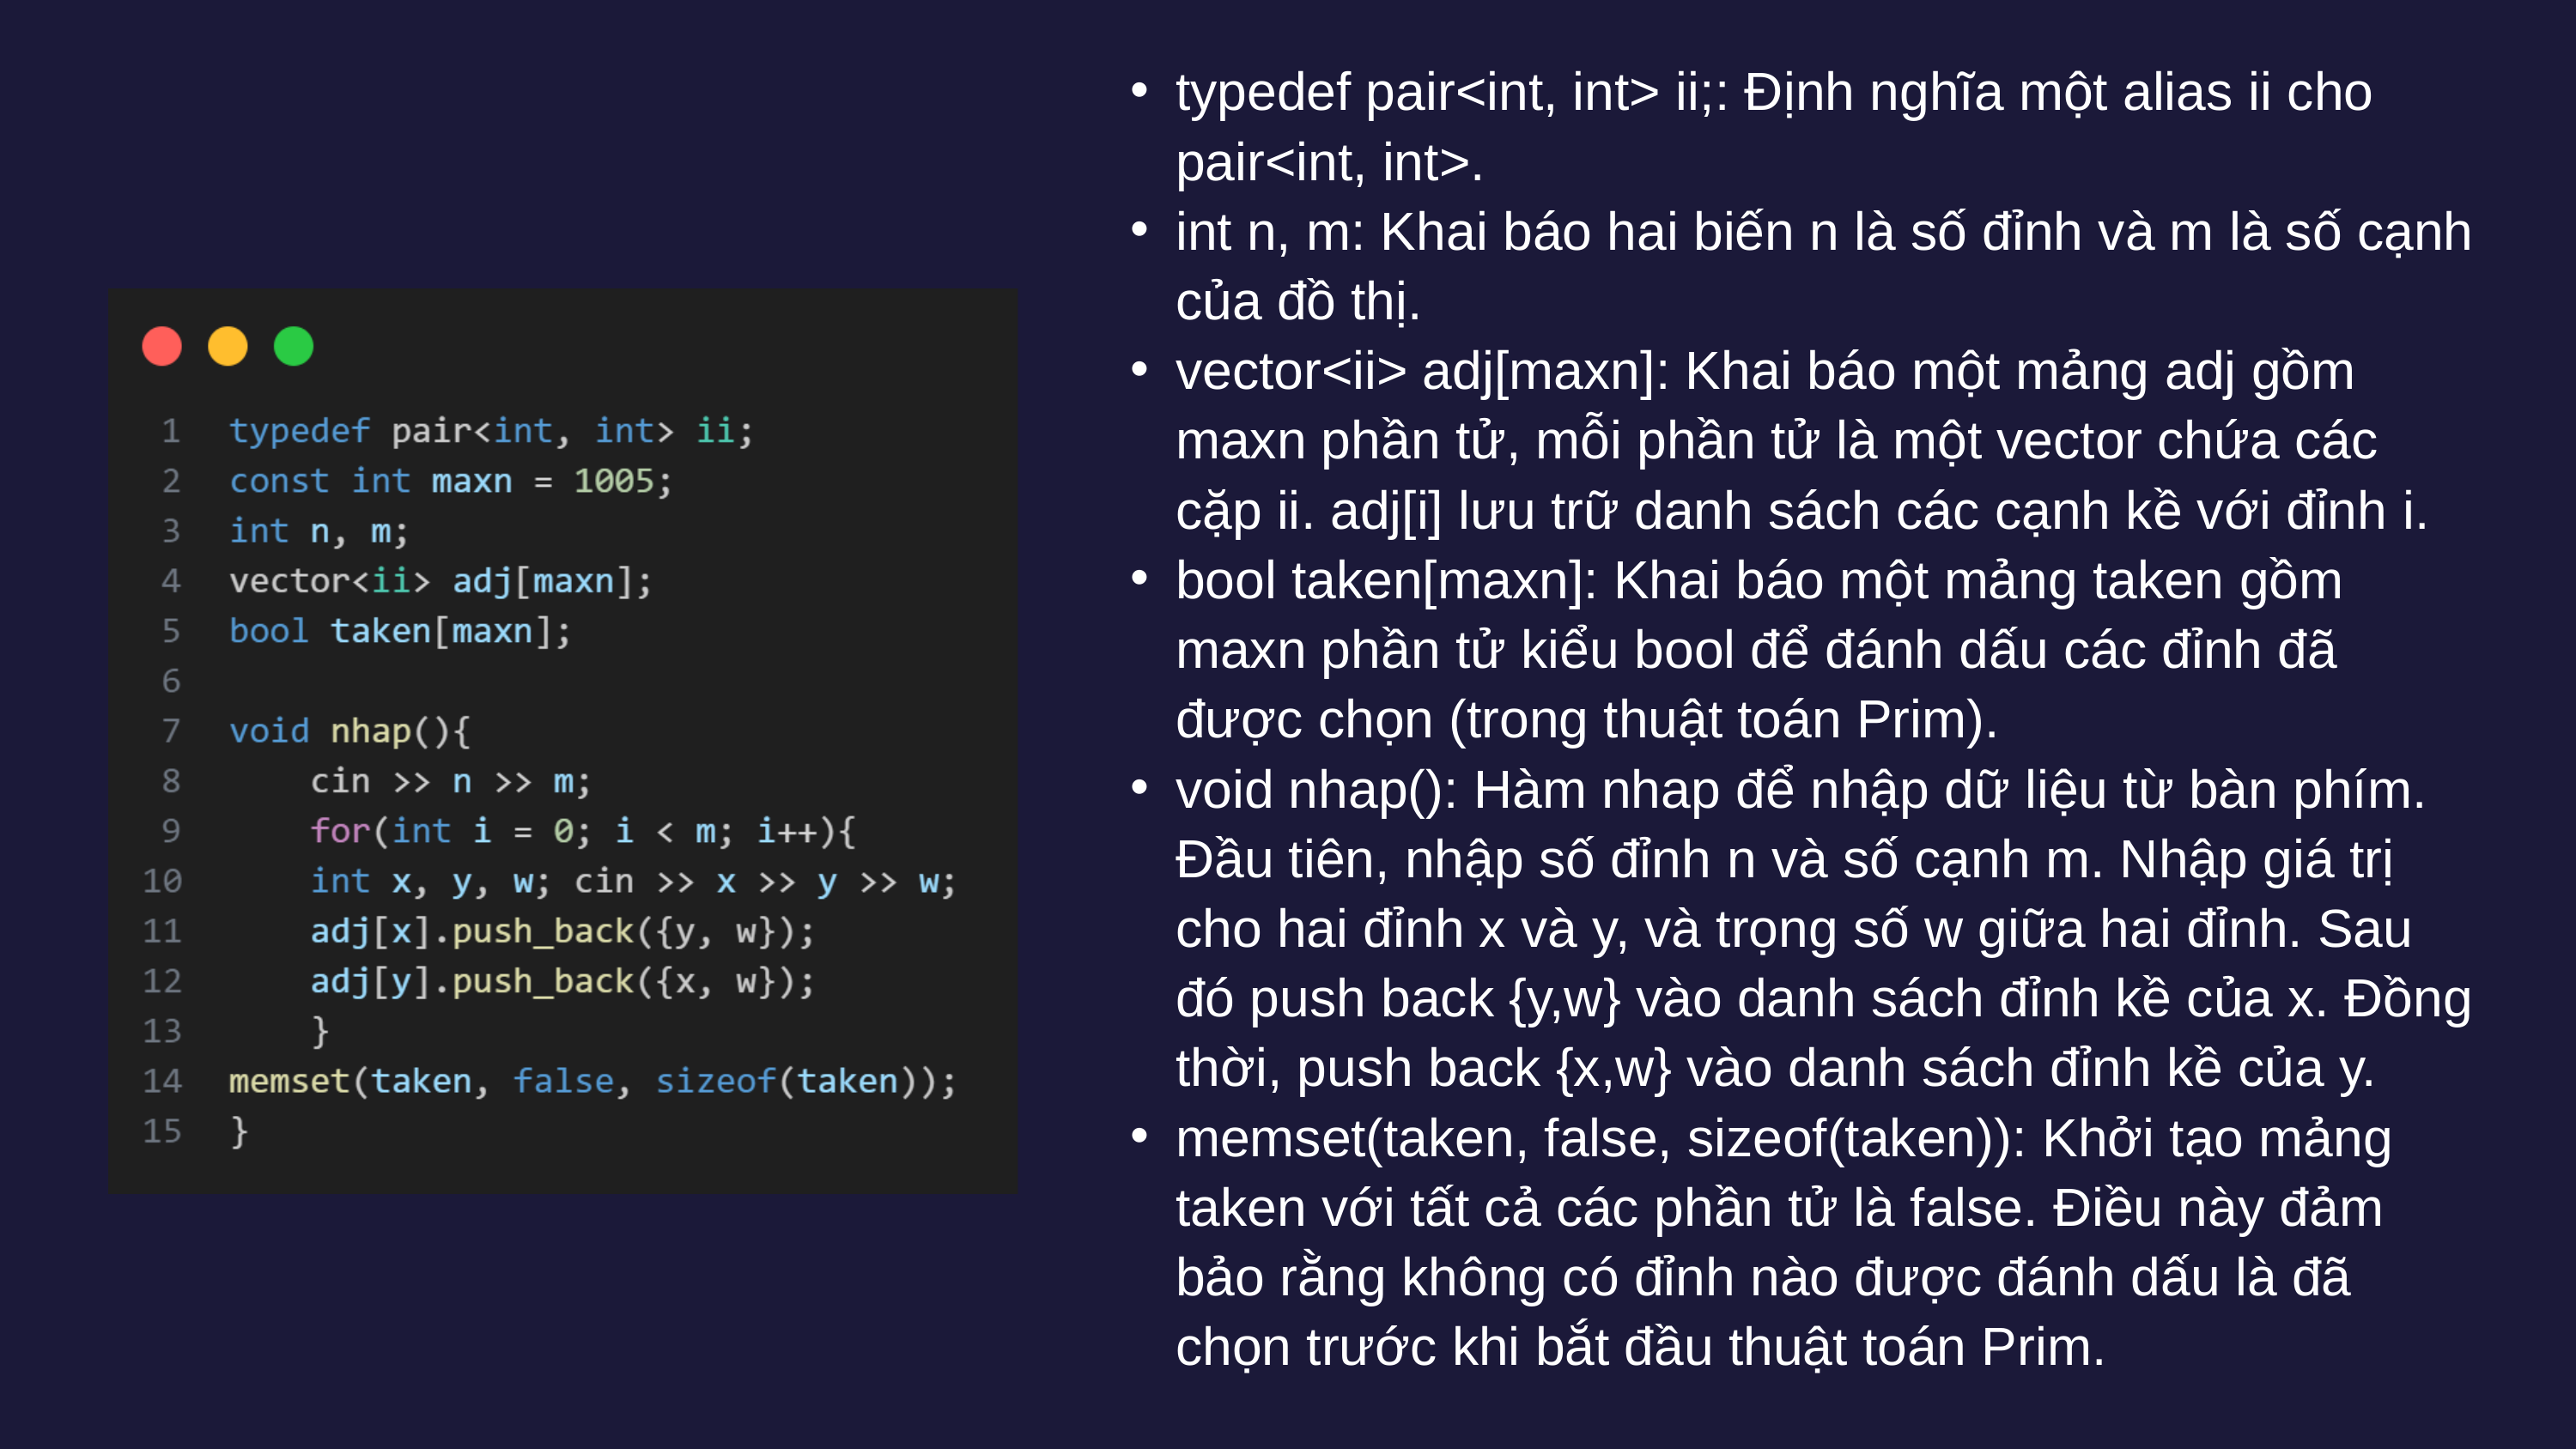

typedef pair<int, int> ii;: Định nghĩa một alias ii cho pair<int, int>.
int n, m: Khai báo hai biến n là số đỉnh và m là số cạnh của đồ thị.
vector<ii> adj[maxn]: Khai báo một mảng adj gồm maxn phần tử, mỗi phần tử là một vector chứa các cặp ii. adj[i] lưu trữ danh sách các cạnh kề với đỉnh i.
bool taken[maxn]: Khai báo một mảng taken gồm maxn phần tử kiểu bool để đánh dấu các đỉnh đã được chọn (trong thuật toán Prim).
void nhap(): Hàm nhap để nhập dữ liệu từ bàn phím. Đầu tiên, nhập số đỉnh n và số cạnh m. Nhập giá trị cho hai đỉnh x và y, và trọng số w giữa hai đỉnh. Sau đó push back {y,w} vào danh sách đỉnh kề của x. Đồng thời, push back {x,w} vào danh sách đỉnh kề của y.
memset(taken, false, sizeof(taken)): Khởi tạo mảng taken với tất cả các phần tử là false. Điều này đảm bảo rằng không có đỉnh nào được đánh dấu là đã chọn trước khi bắt đầu thuật toán Prim.